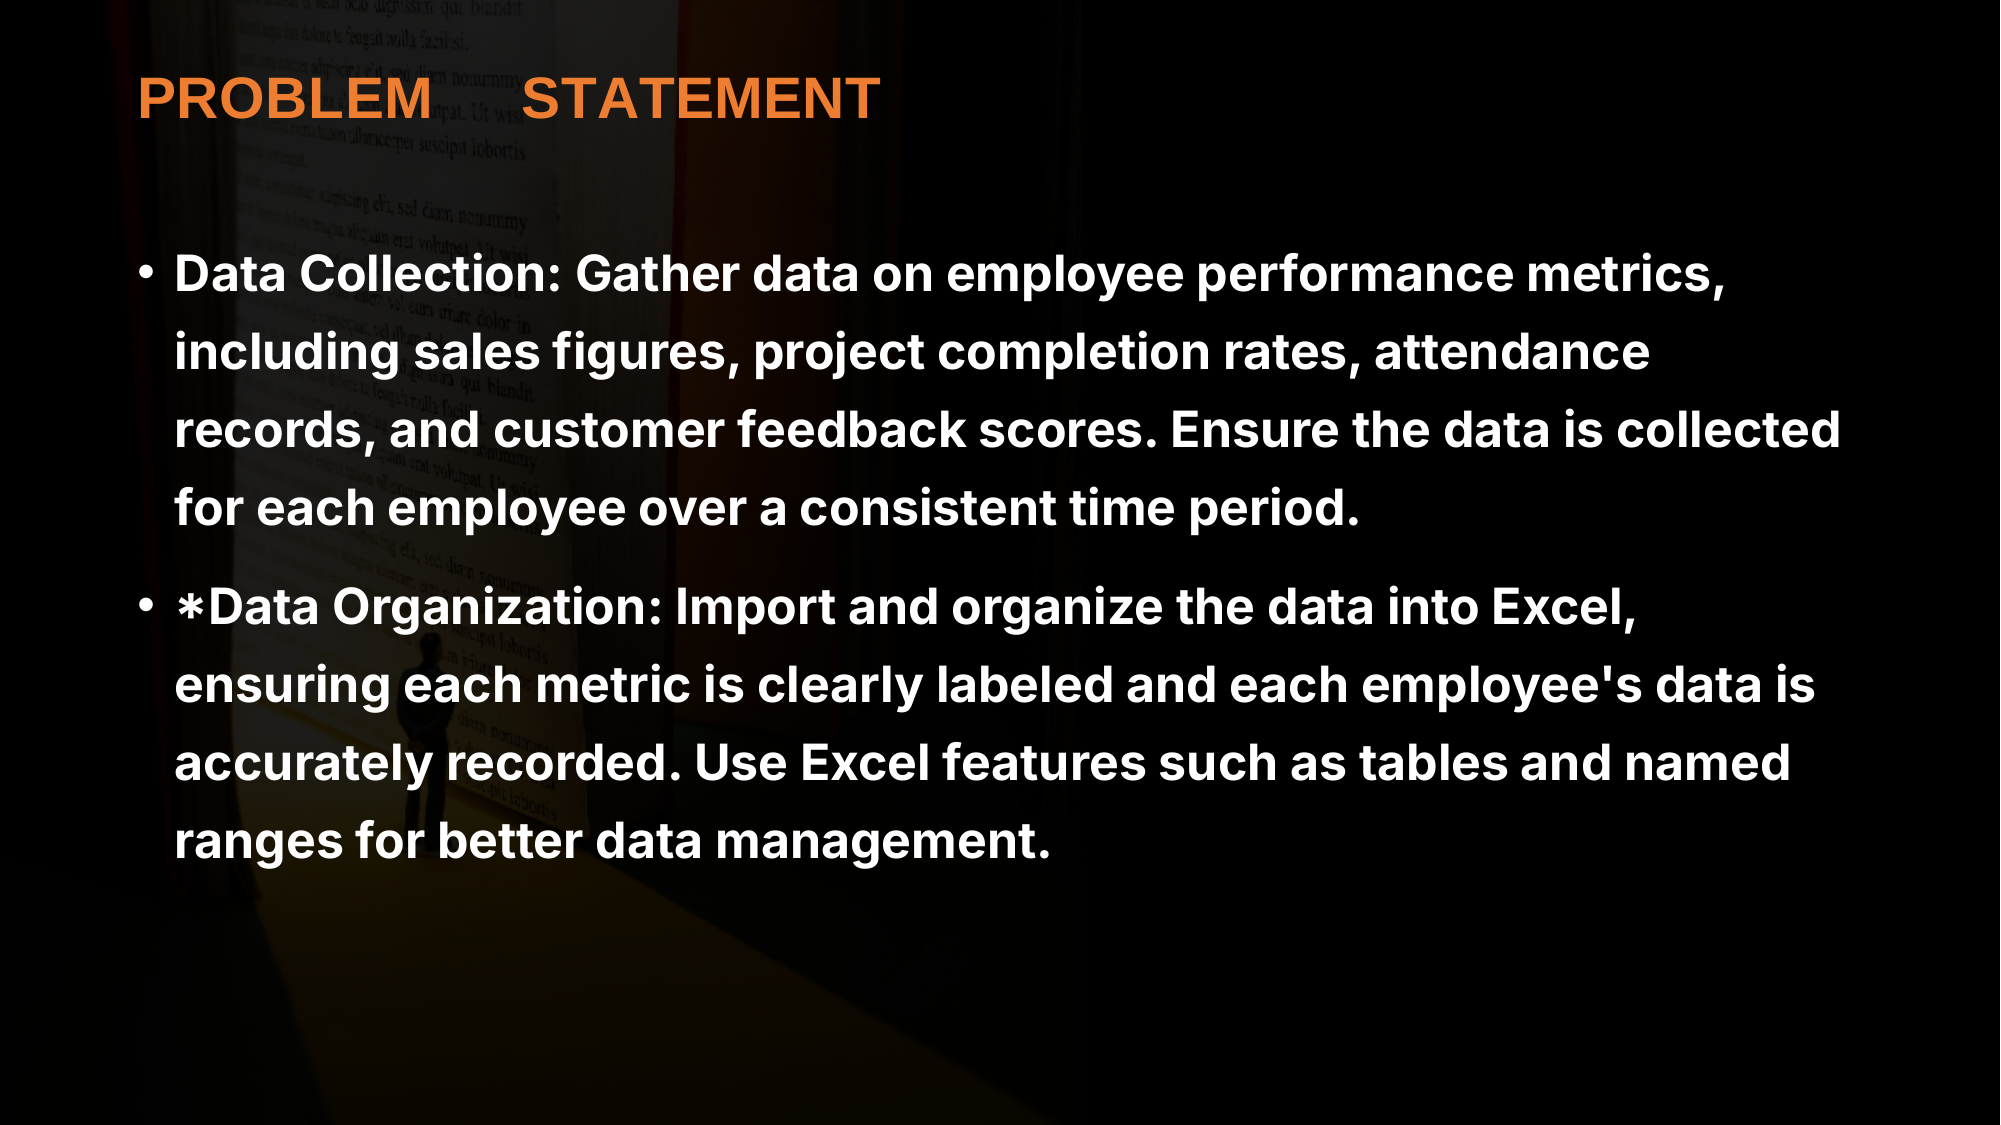

# PROBLEM	STATEMENT
Data Collection: Gather data on employee performance metrics, including sales figures, project completion rates, attendance records, and customer feedback scores. Ensure the data is collected for each employee over a consistent time period.
*Data Organization: Import and organize the data into Excel, ensuring each metric is clearly labeled and each employee's data is accurately recorded. Use Excel features such as tables and named ranges for better data management.